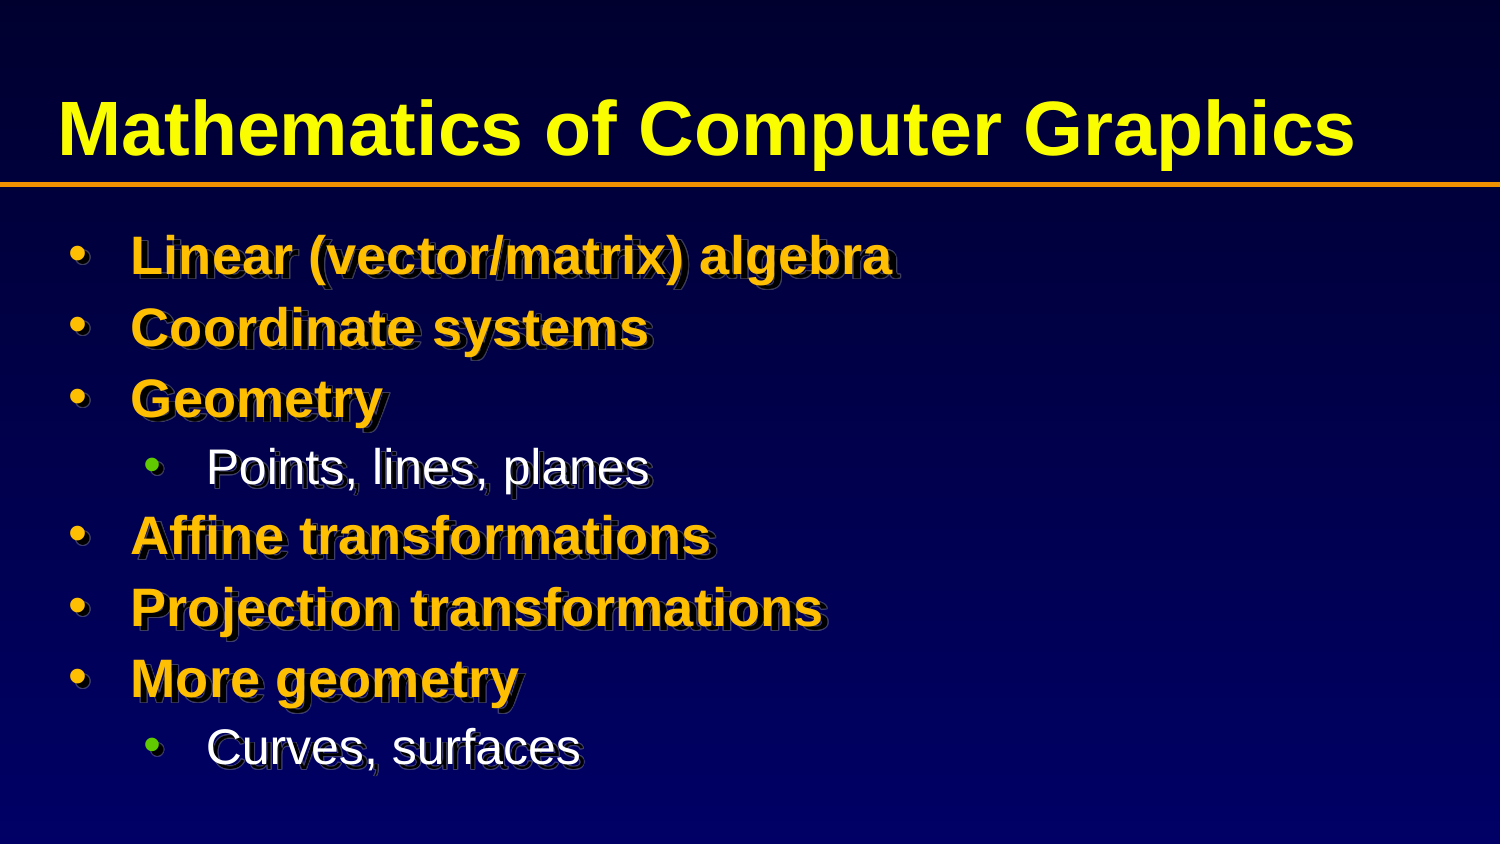

# Mathematics of Computer Graphics
Linear (vector/matrix) algebra
Coordinate systems
Geometry
Points, lines, planes
Affine transformations
Projection transformations
More geometry
Curves, surfaces